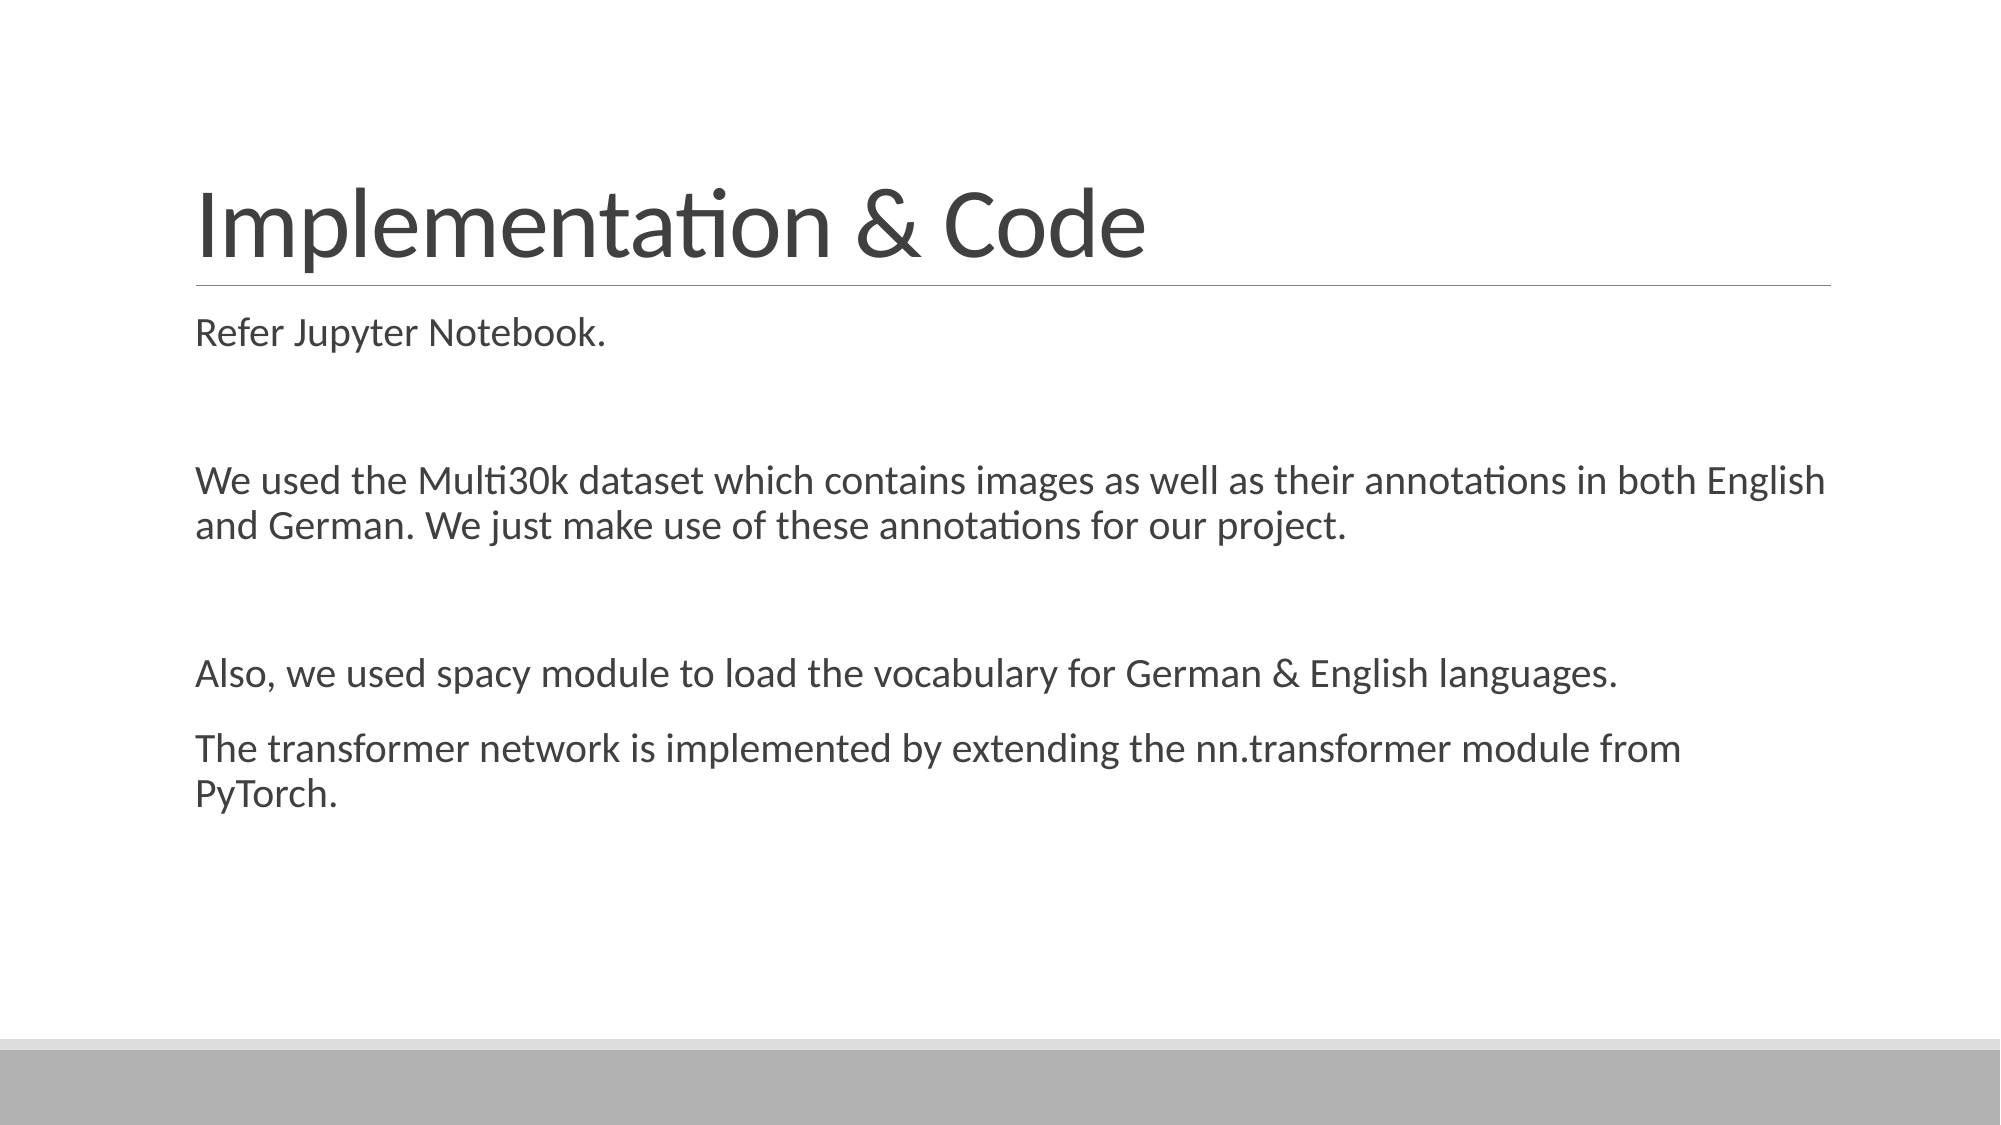

# Implementation & Code
Refer Jupyter Notebook.

We used the Multi30k dataset which contains images as well as their annotations in both English and German. We just make use of these annotations for our project.

Also, we used spacy module to load the vocabulary for German & English languages.
The transformer network is implemented by extending the nn.transformer module from PyTorch.